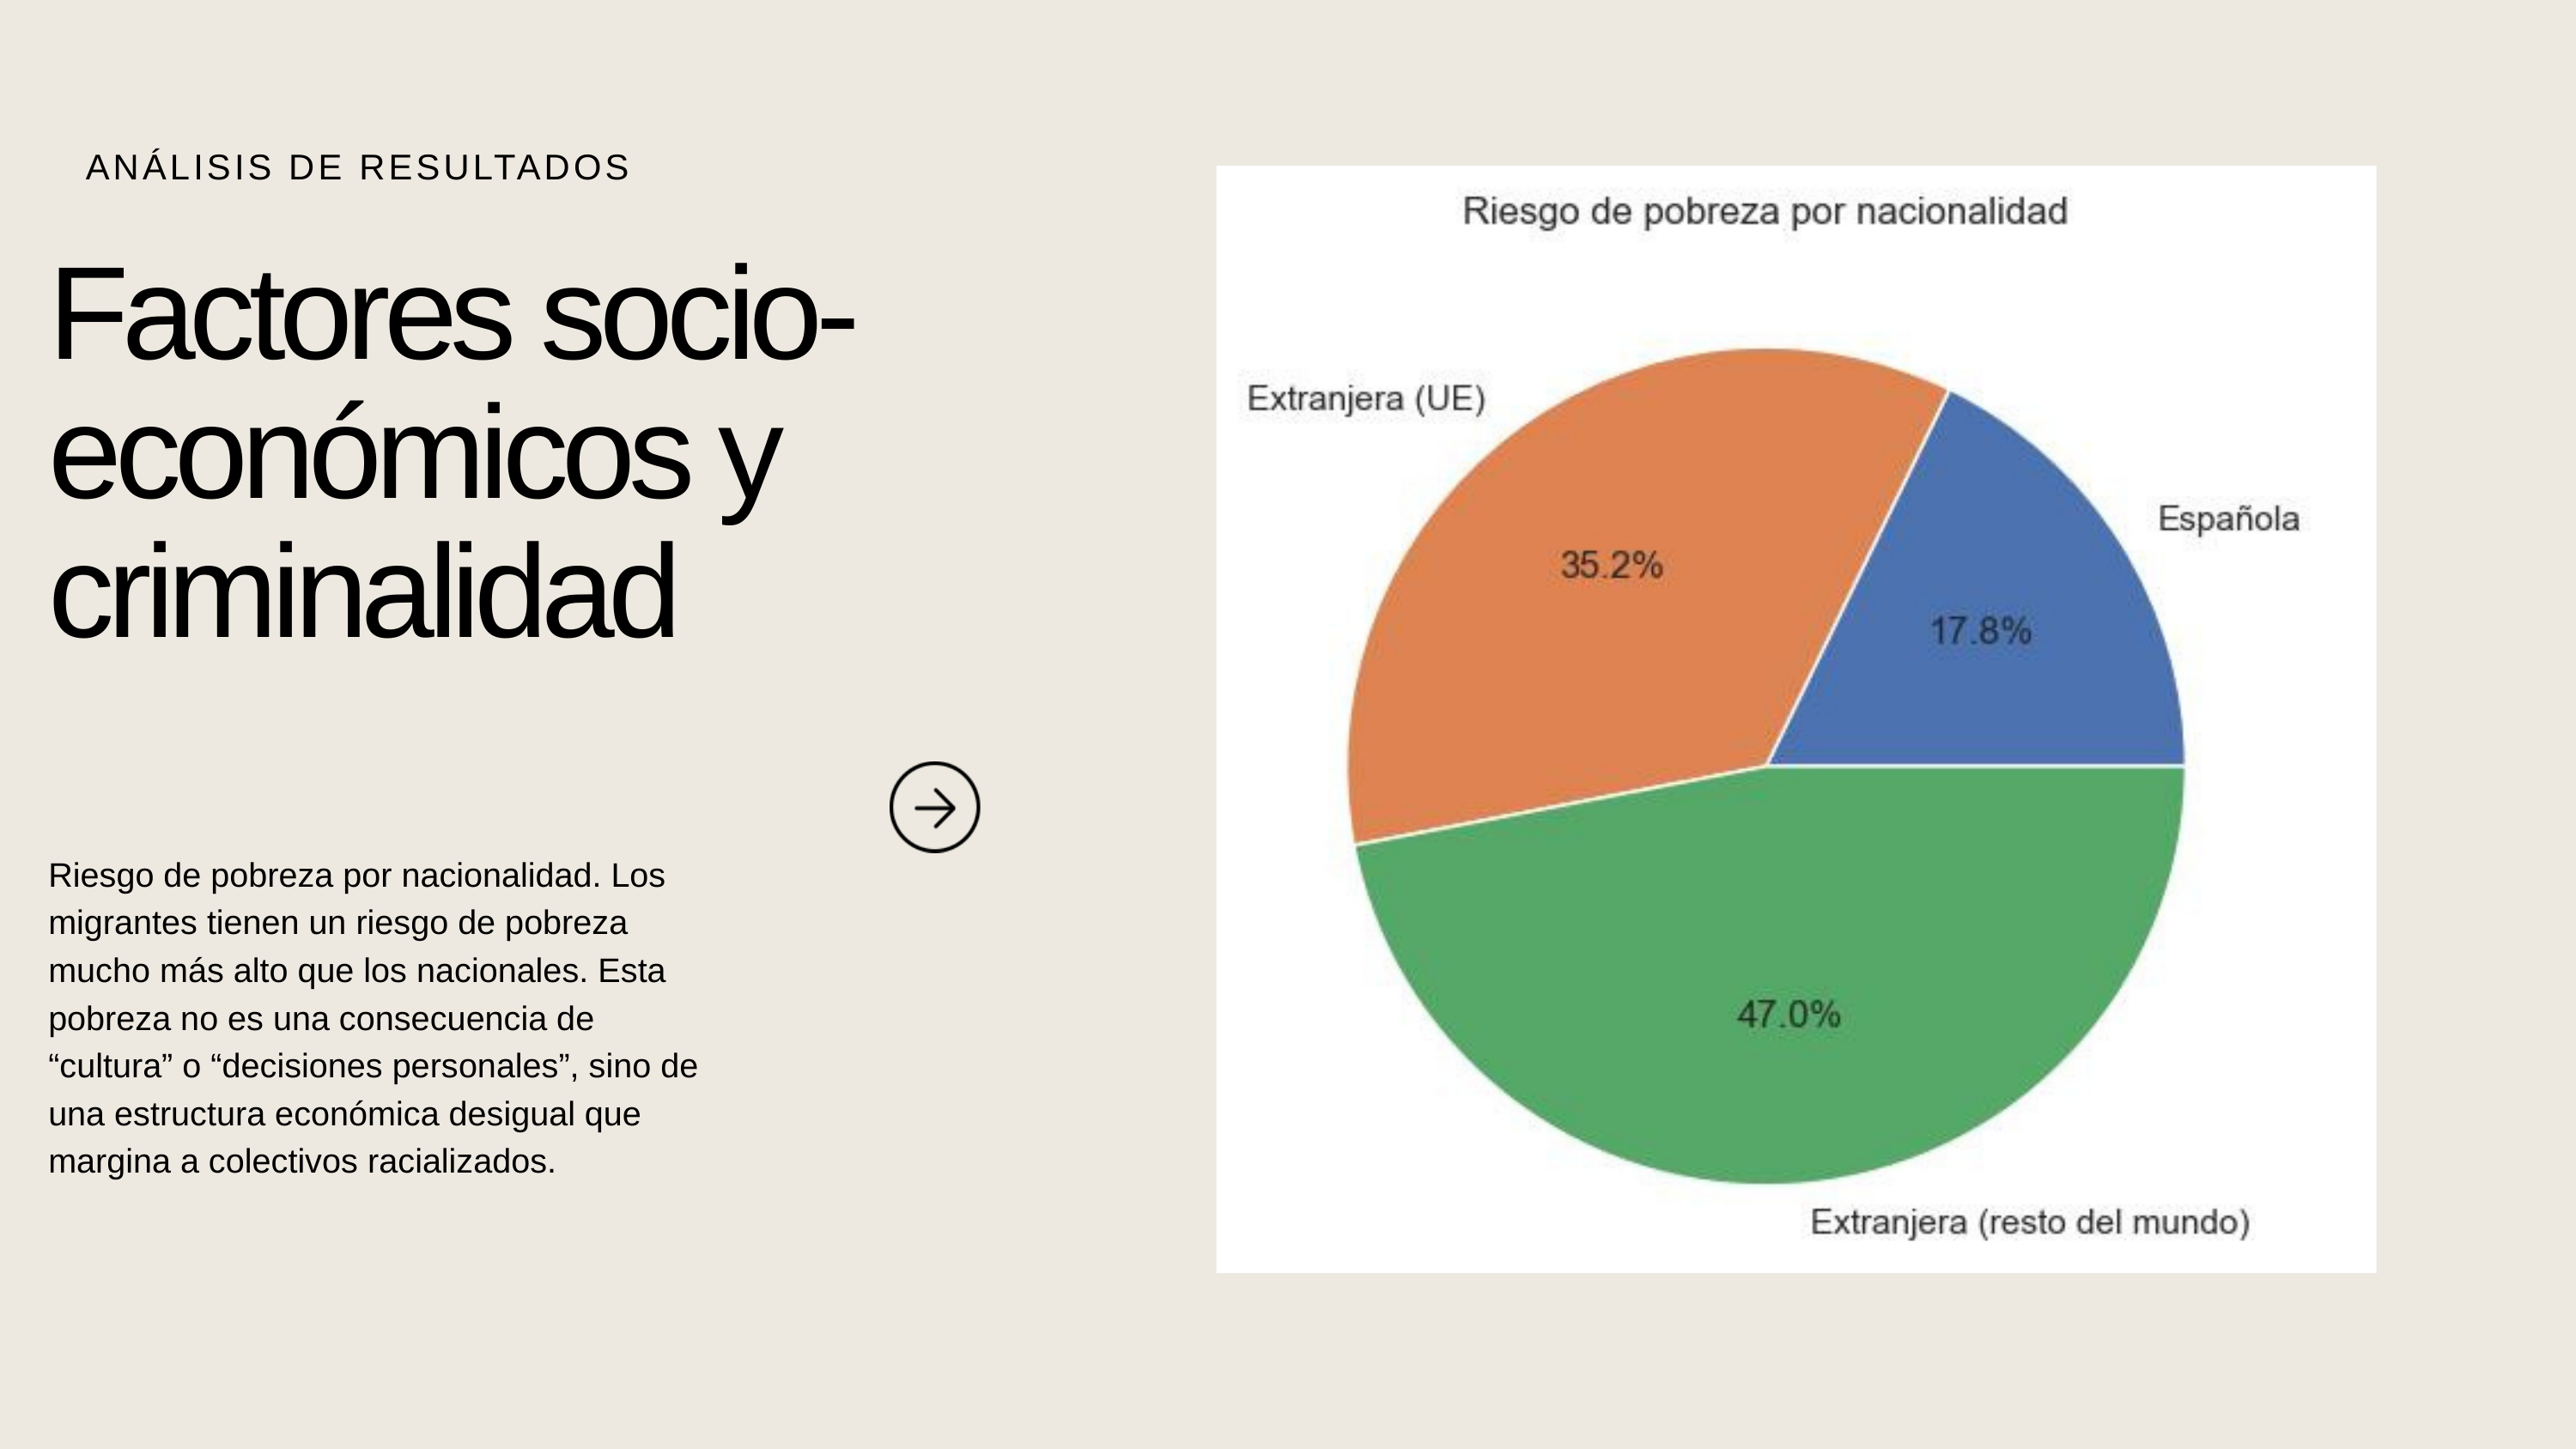

ANÁLISIS DE RESULTADOS

Factores socio-económicos y criminalidad

Riesgo de pobreza por nacionalidad. Los migrantes tienen un riesgo de pobreza mucho más alto que los nacionales. Esta pobreza no es una consecuencia de “cultura” o “decisiones personales”, sino de una estructura económica desigual que margina a colectivos racializados.